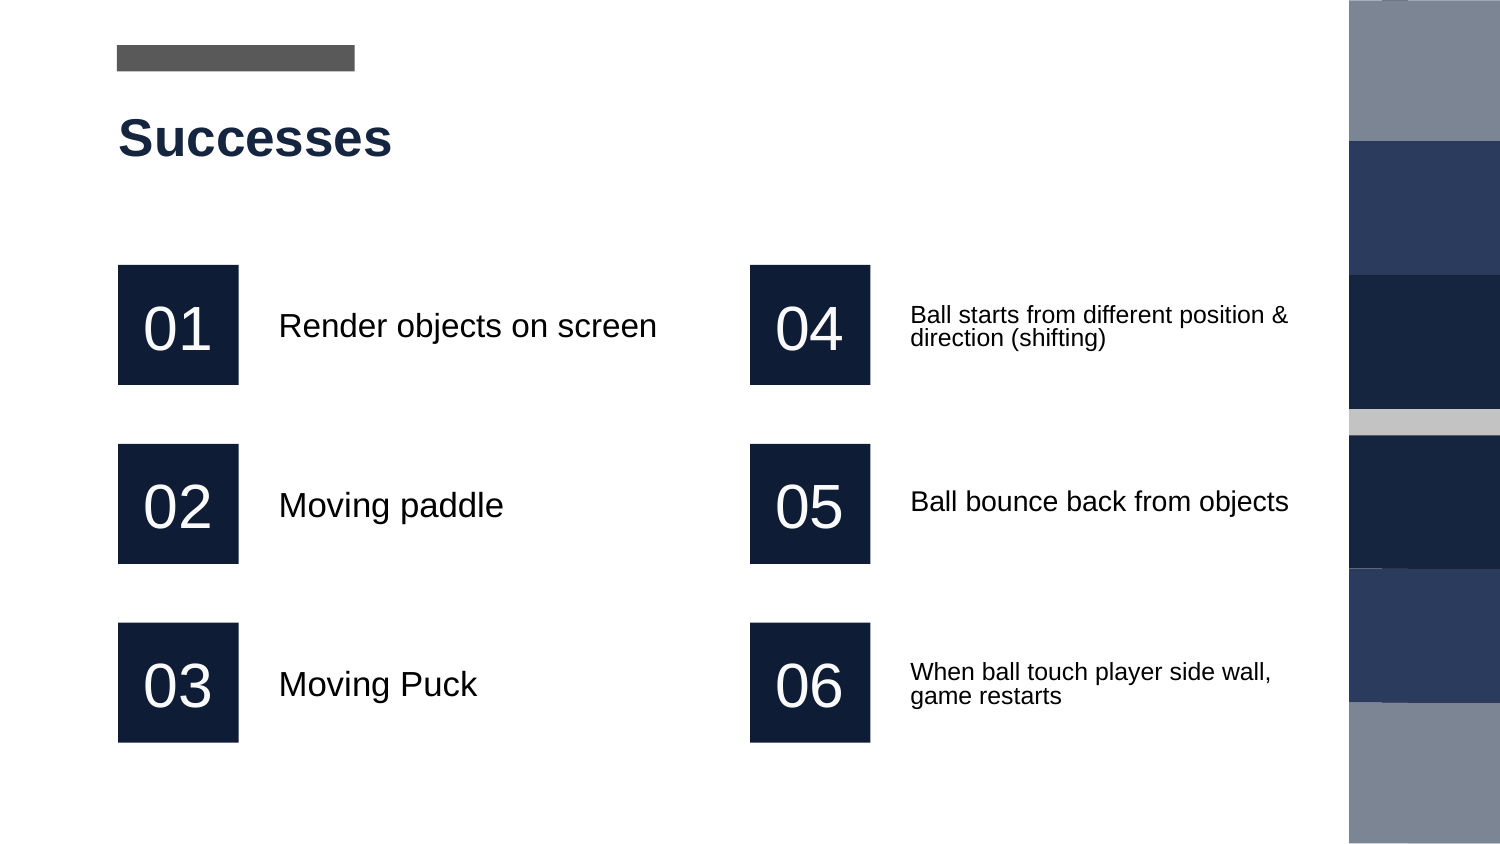

# Successes
01
04
Render objects on screen
Ball starts from different position & direction (shifting)
05
02
Moving paddle
Ball bounce back from objects
03
06
Moving Puck
When ball touch player side wall, game restarts